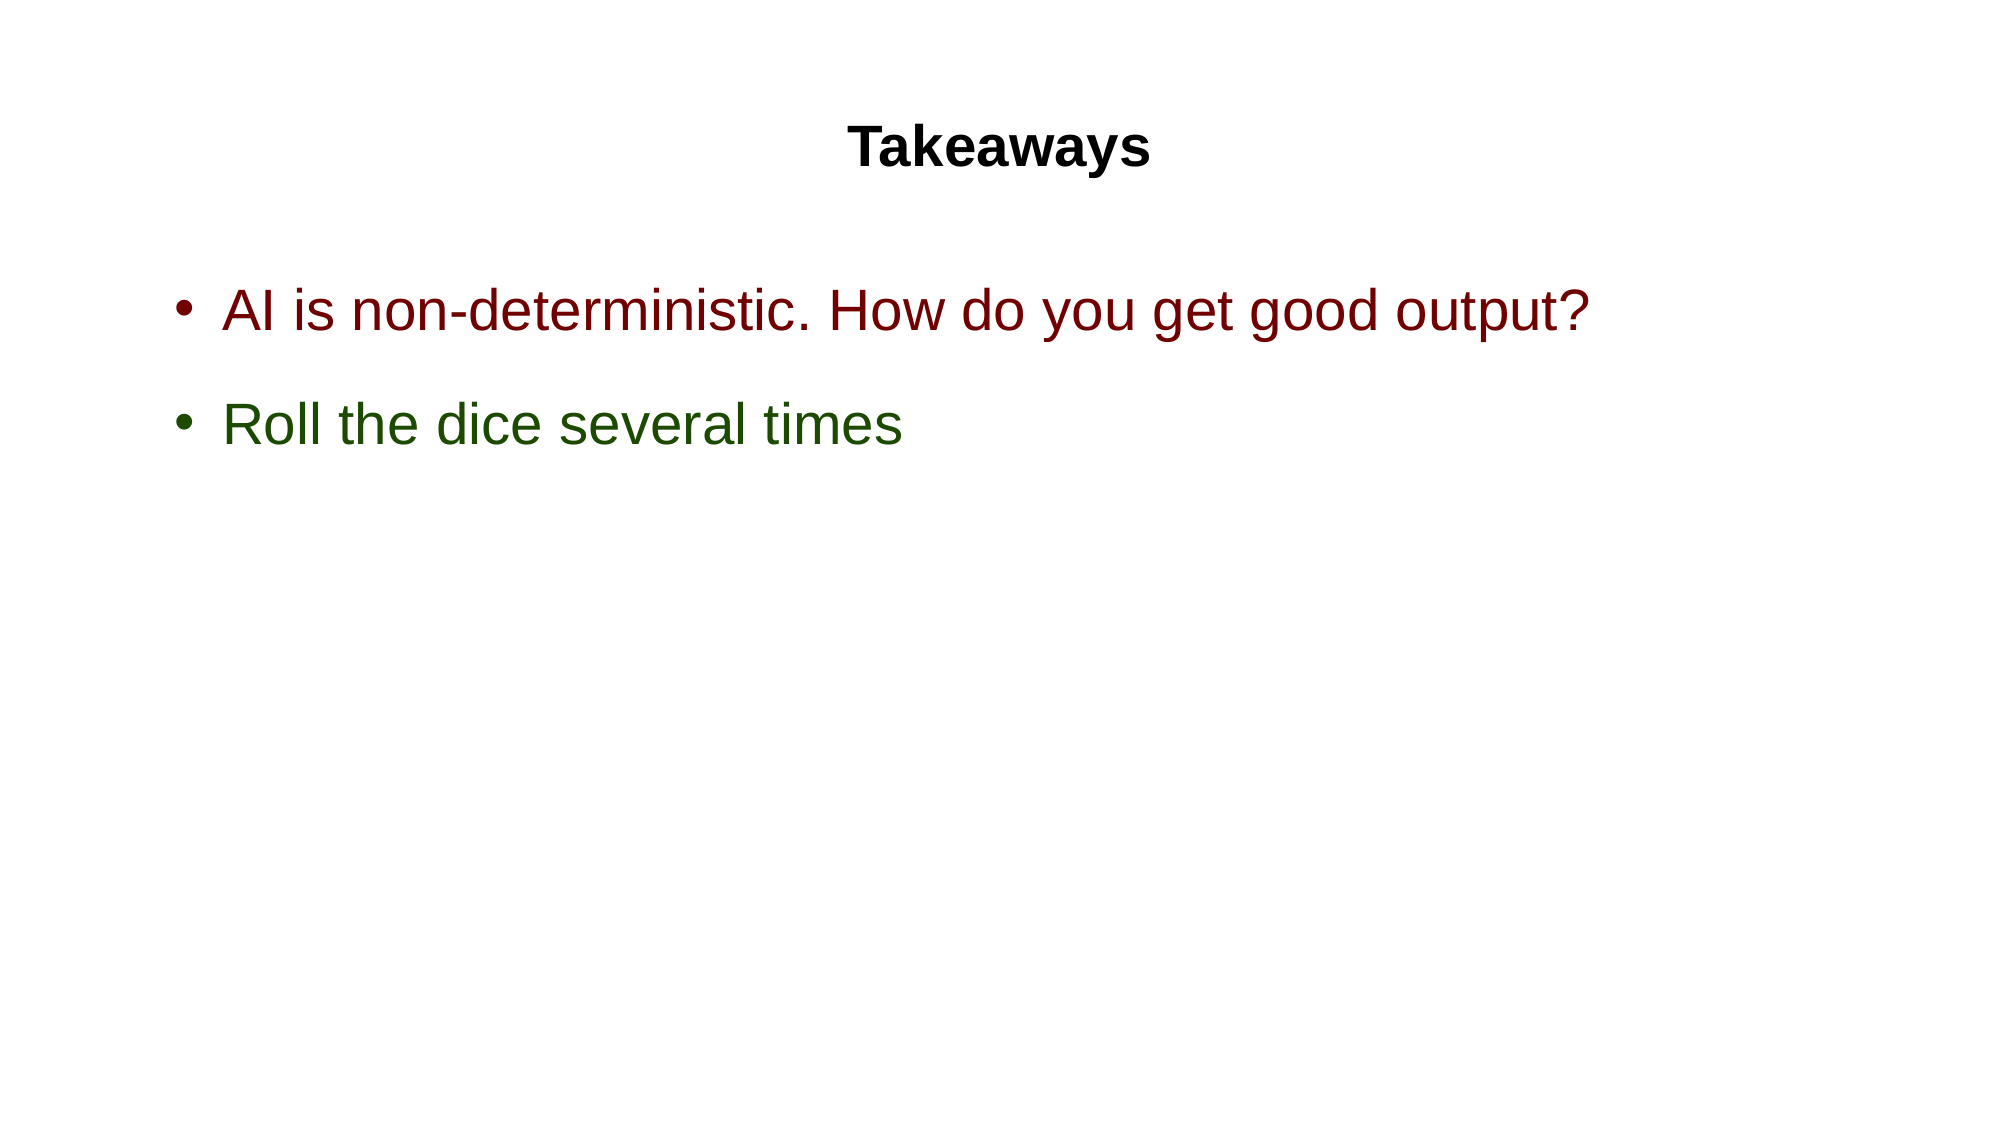

Takeaways
AI is non-deterministic. How do you get good output?
Roll the dice several times